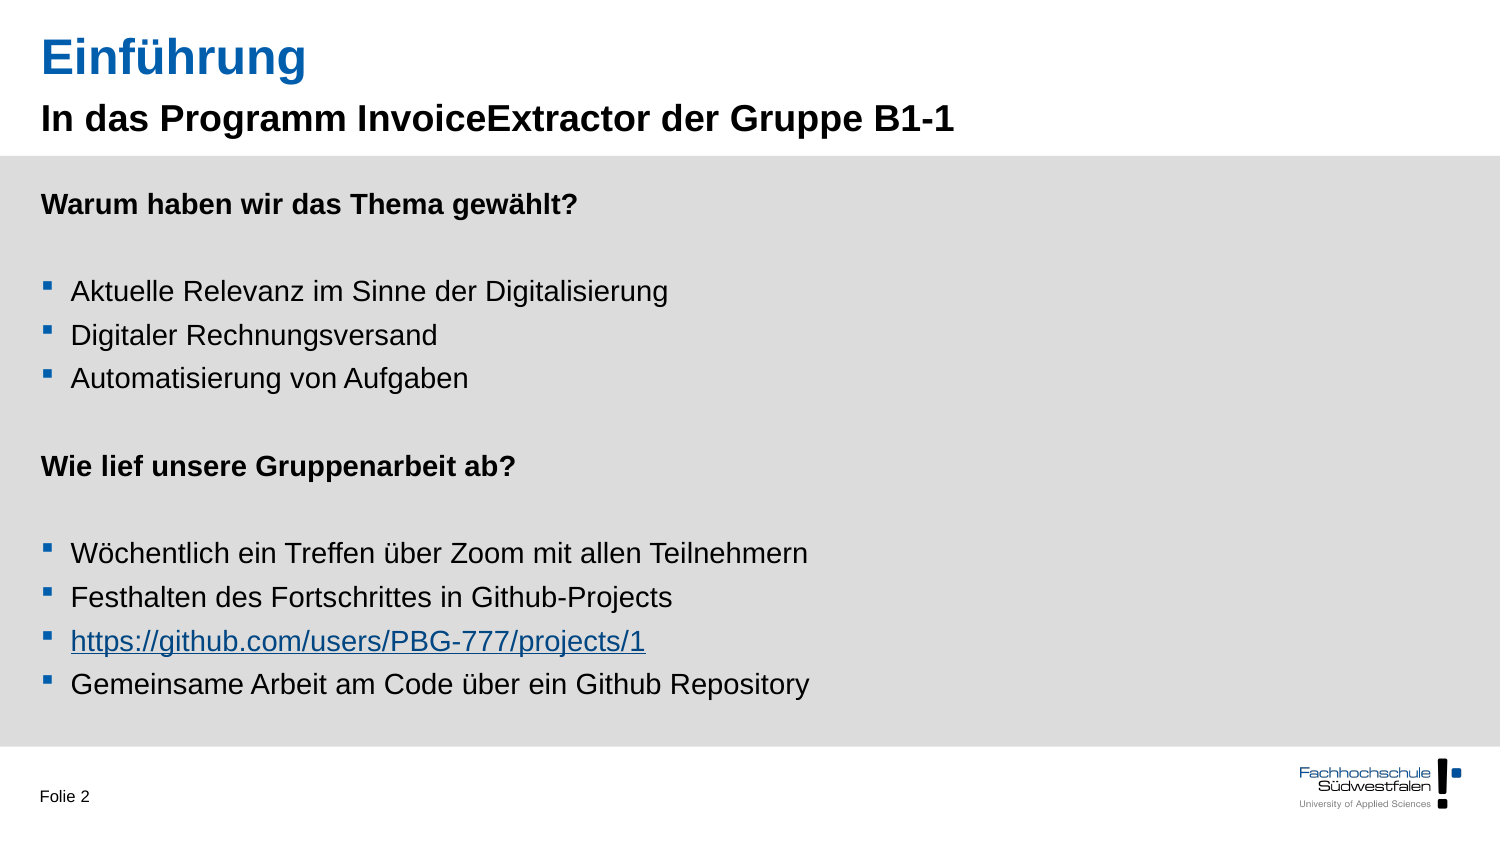

# Einführung
In das Programm InvoiceExtractor der Gruppe B1-1

Warum haben wir das Thema gewählt?

Aktuelle Relevanz im Sinne der Digitalisierung
Digitaler Rechnungsversand
Automatisierung von Aufgaben

Wie lief unsere Gruppenarbeit ab?

Wöchentlich ein Treffen über Zoom mit allen Teilnehmern
Festhalten des Fortschrittes in Github-Projects
https://github.com/users/PBG-777/projects/1
Gemeinsame Arbeit am Code über ein Github Repository